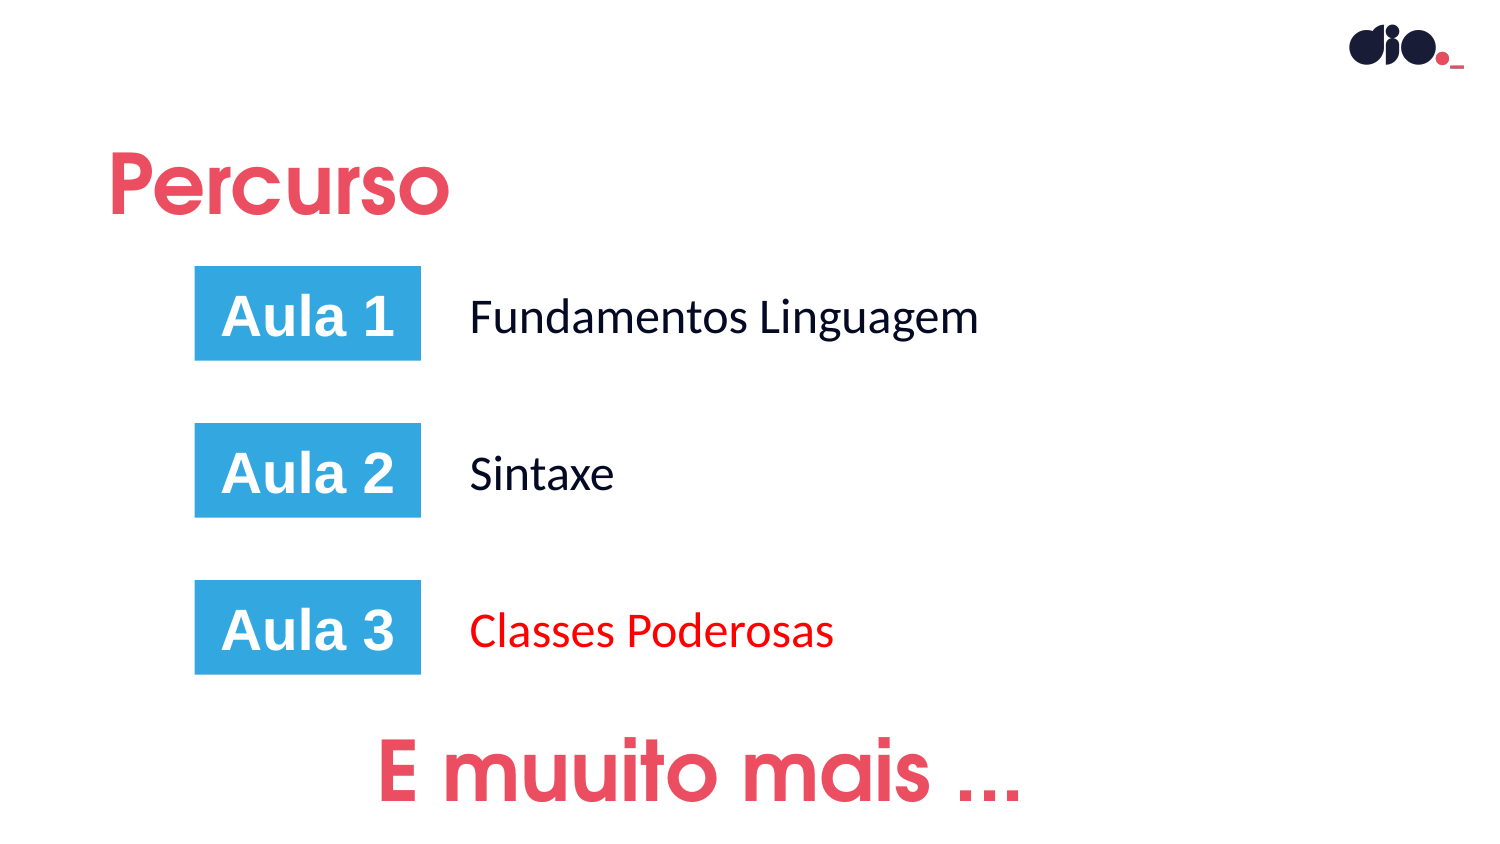

Percurso
Aula 1
Fundamentos Linguagem
Aula 2
Sintaxe
Aula 3
Classes Poderosas
E muuito mais ...